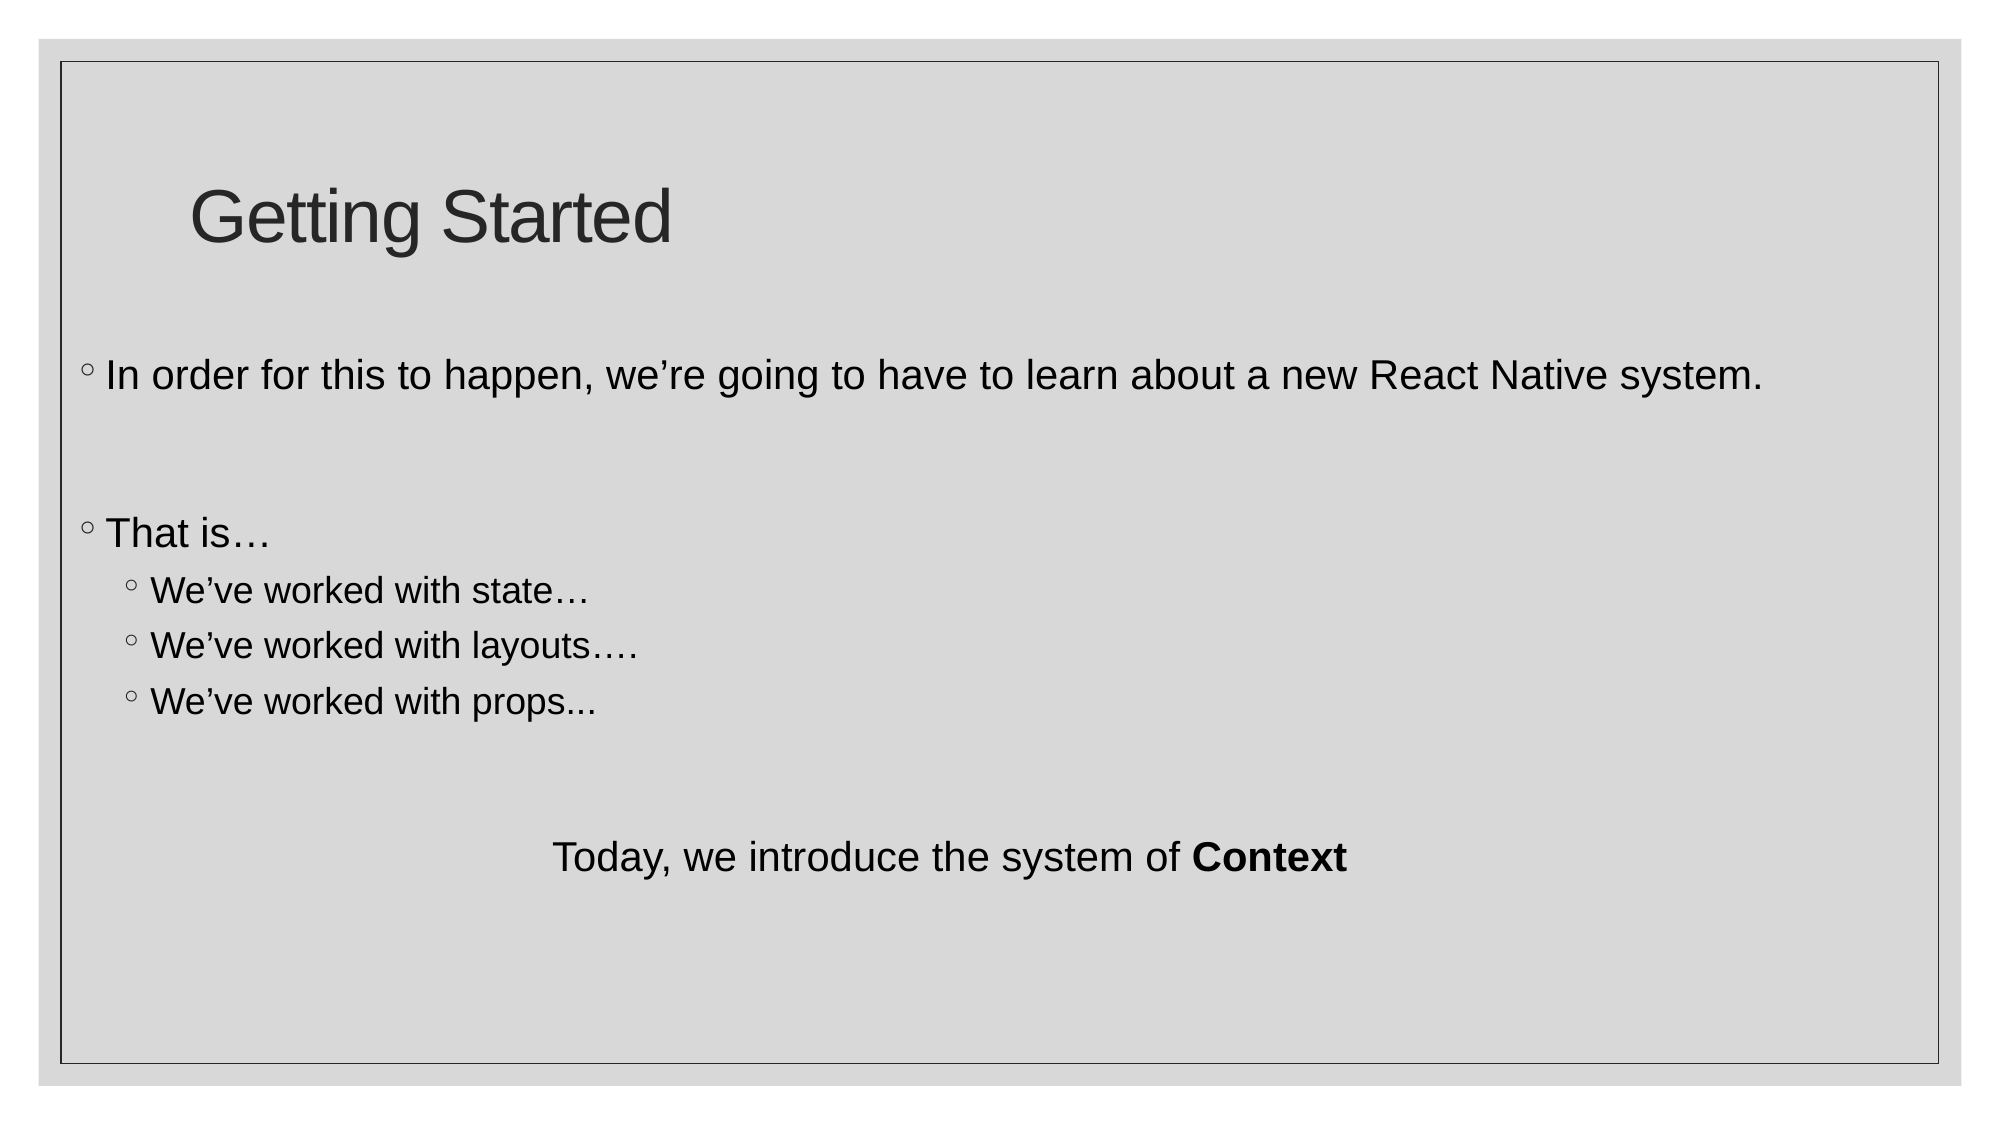

# Getting Started
In order for this to happen, we’re going to have to learn about a new React Native system.

That is…
We’ve worked with state…
We’ve worked with layouts….
We’ve worked with props...

Today, we introduce the system of Context